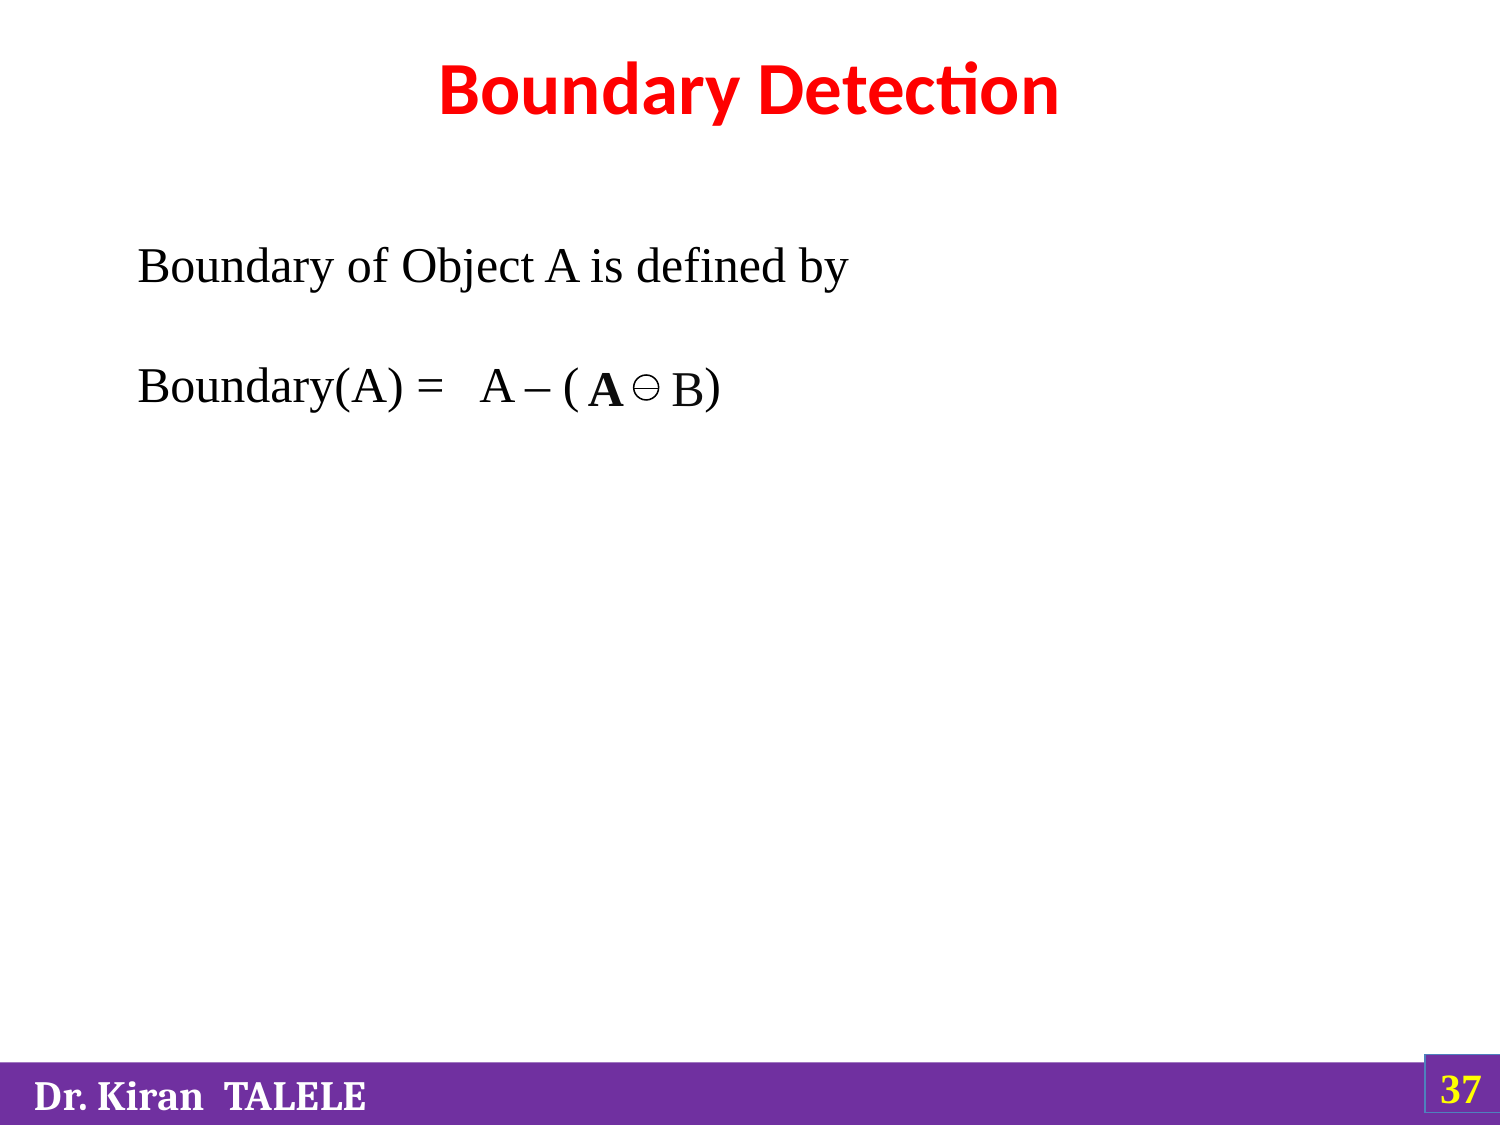

# Boundary Detection
Boundary of Object A is defined by

Boundary(A) =   A – (          )

A    B

37
  Dr. Kiran  TALELE